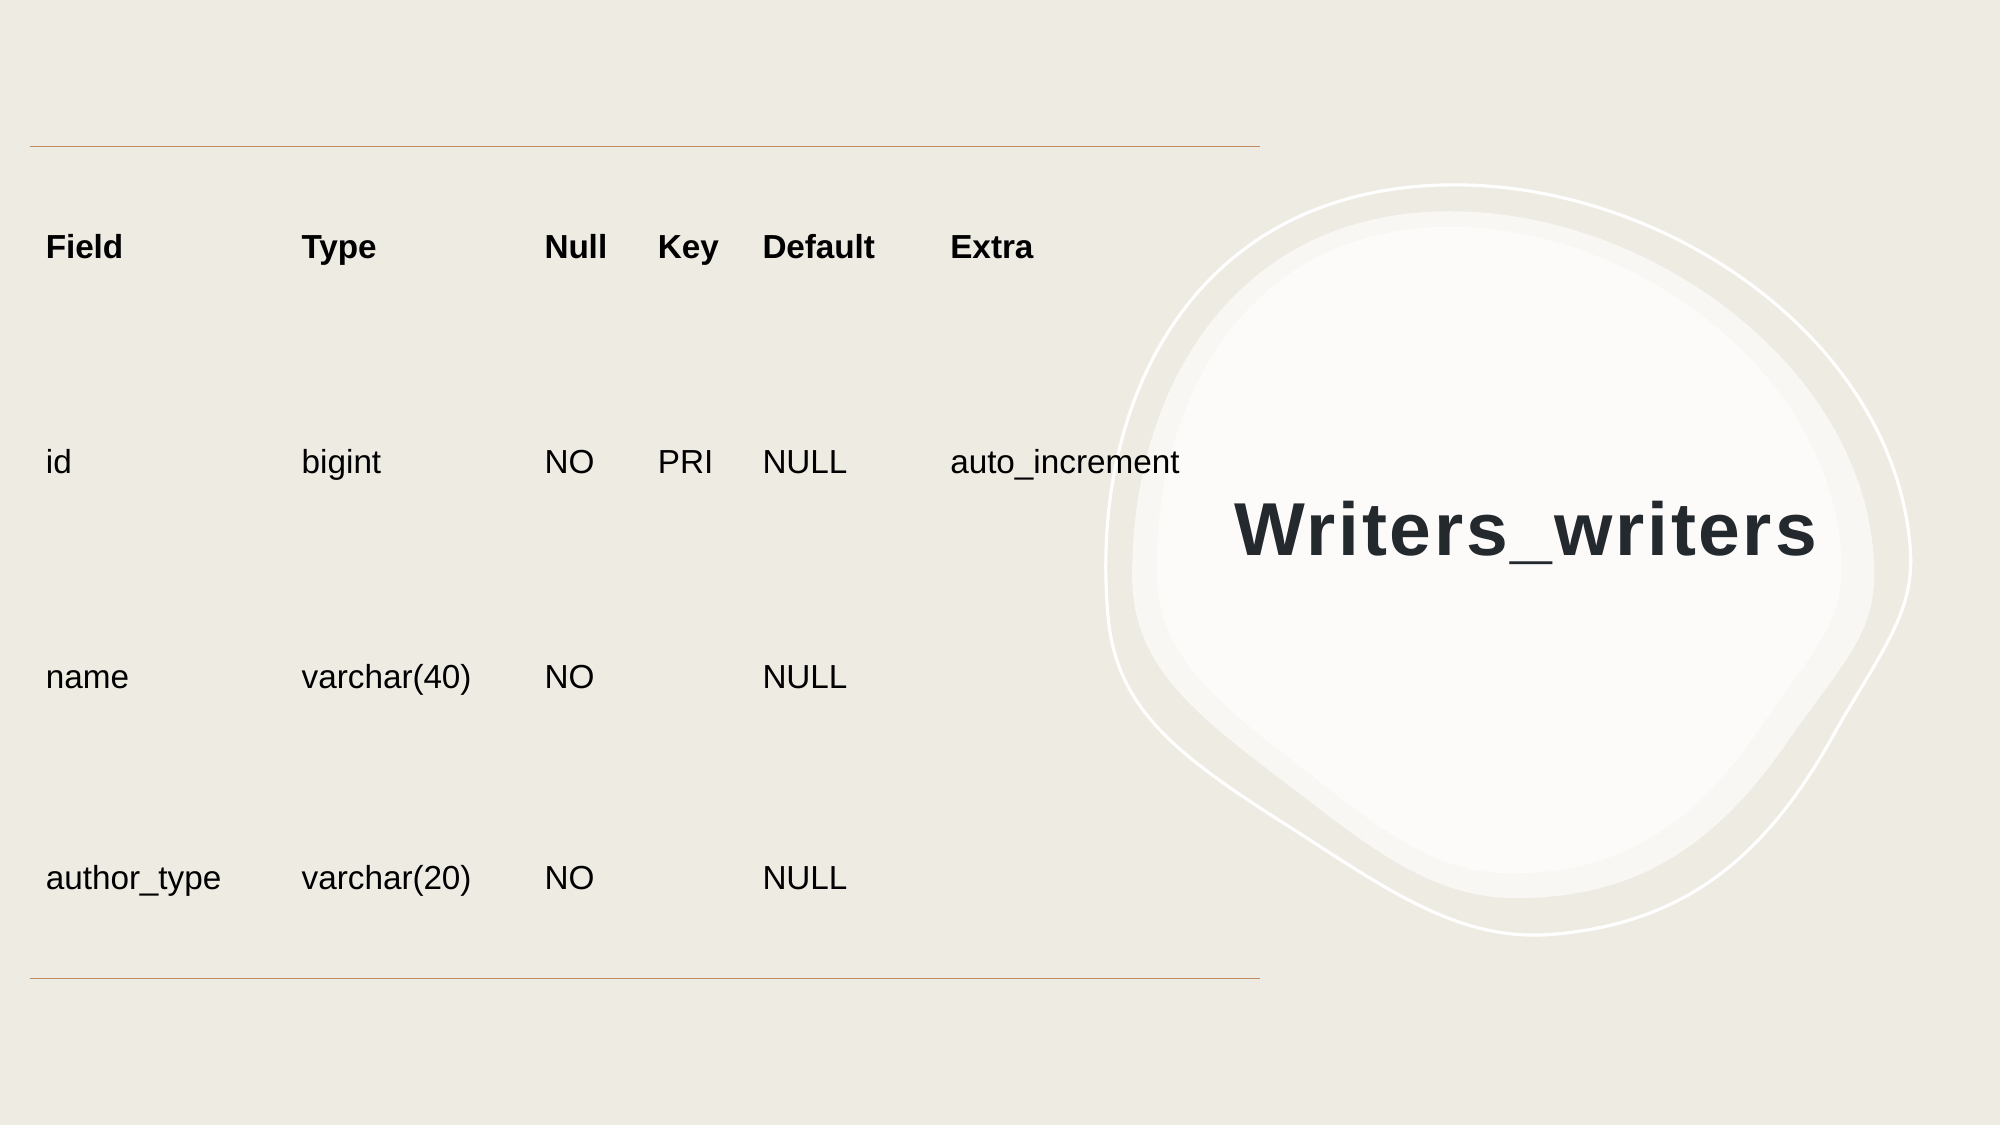

| Field | Type | Null | Key | Default | Extra |
| --- | --- | --- | --- | --- | --- |
| id | bigint | NO | PRI | NULL | auto\_increment |
| name | varchar(40) | NO |  | NULL |  |
| author\_type | varchar(20) | NO |  | NULL |  |

# Writers_writers